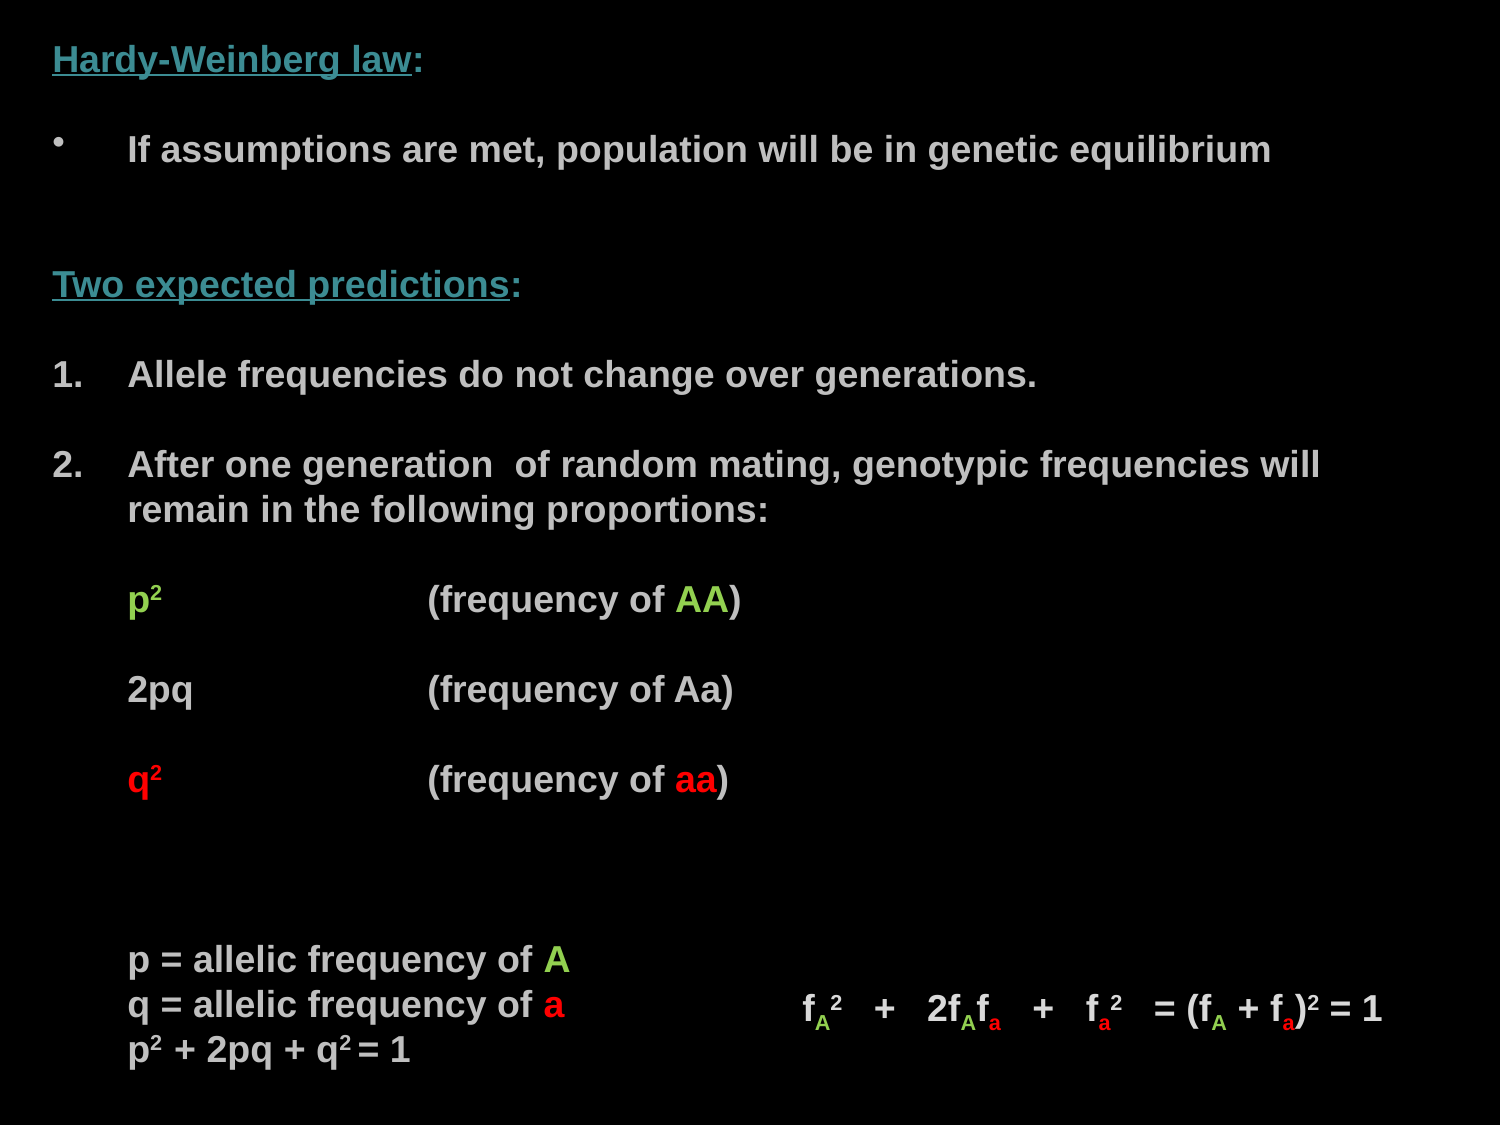

Hardy-Weinberg law:

If assumptions are met, population will be in genetic equilibrium

Two expected predictions:

Allele frequencies do not change over generations.

After one generation  of random mating, genotypic frequencies will remain in the following proportions:

	p2		(frequency of AA)

	2pq		(frequency of Aa)

	q2		(frequency of aa)

	p = allelic frequency of A
	q = allelic frequency of a
	p2  + 2pq + q2 = 1
fA2   +   2fAfa   +   fa2   = (fA + fa)2 = 1